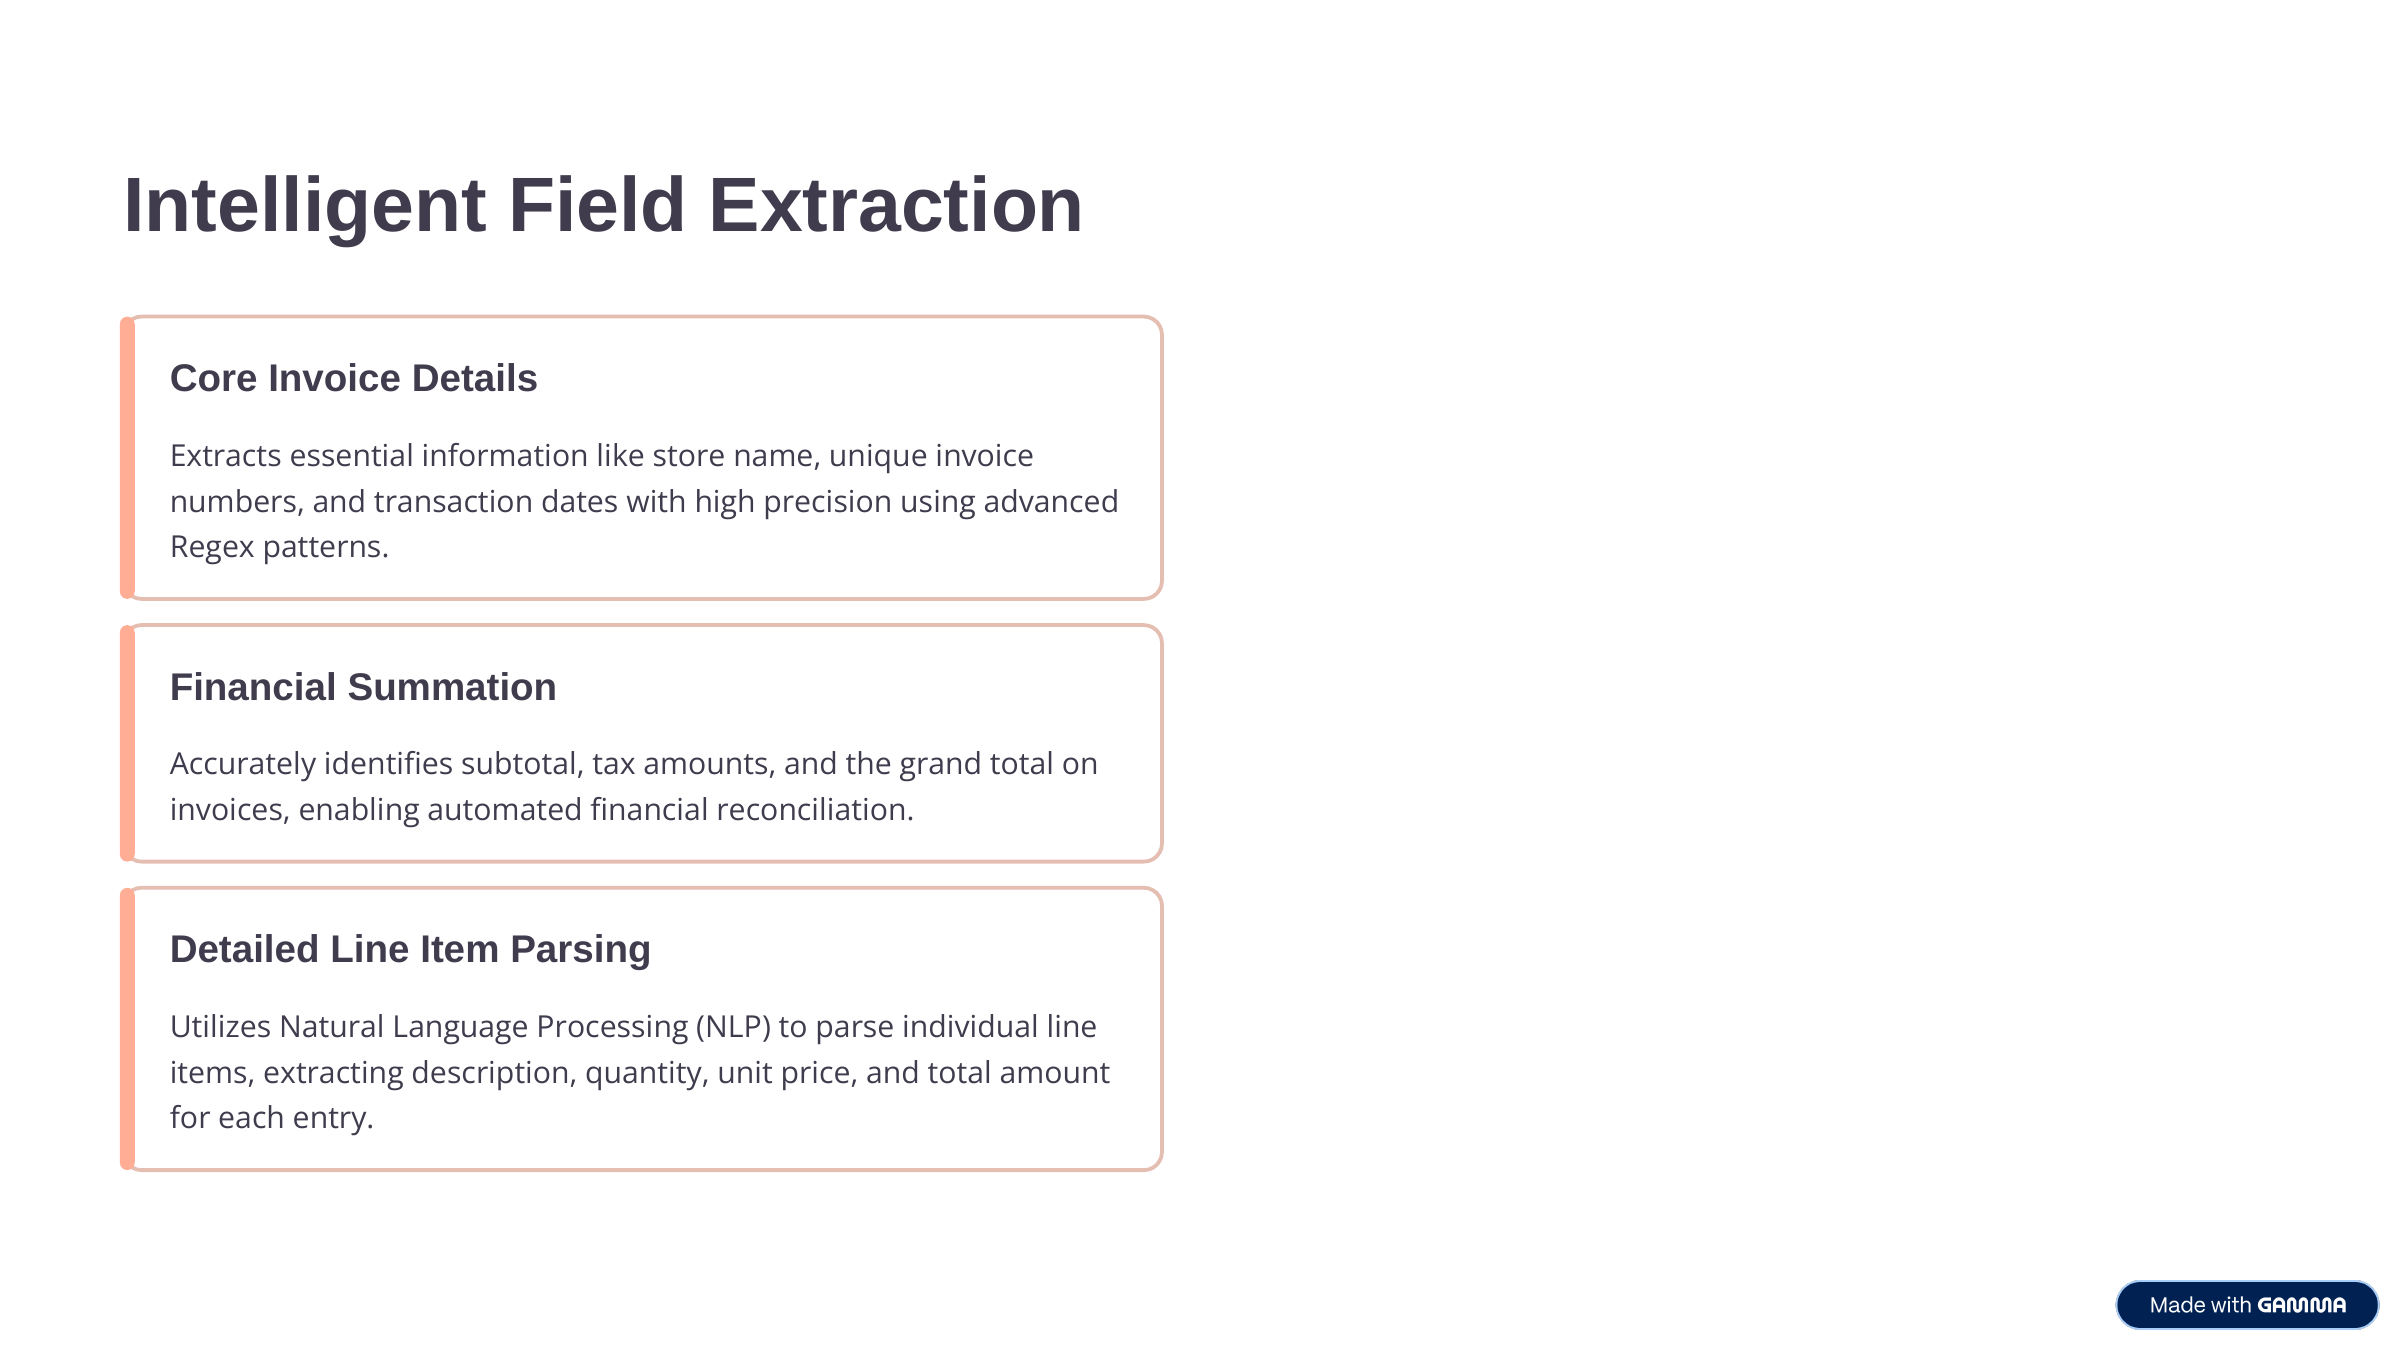

Intelligent Field Extraction

Core Invoice Details
Extracts essential information like store name, unique invoice numbers, and transaction dates with high precision using advanced Regex patterns.

Financial Summation
Accurately identifies subtotal, tax amounts, and the grand total on invoices, enabling automated financial reconciliation.

Detailed Line Item Parsing
Utilizes Natural Language Processing (NLP) to parse individual line items, extracting description, quantity, unit price, and total amount for each entry.